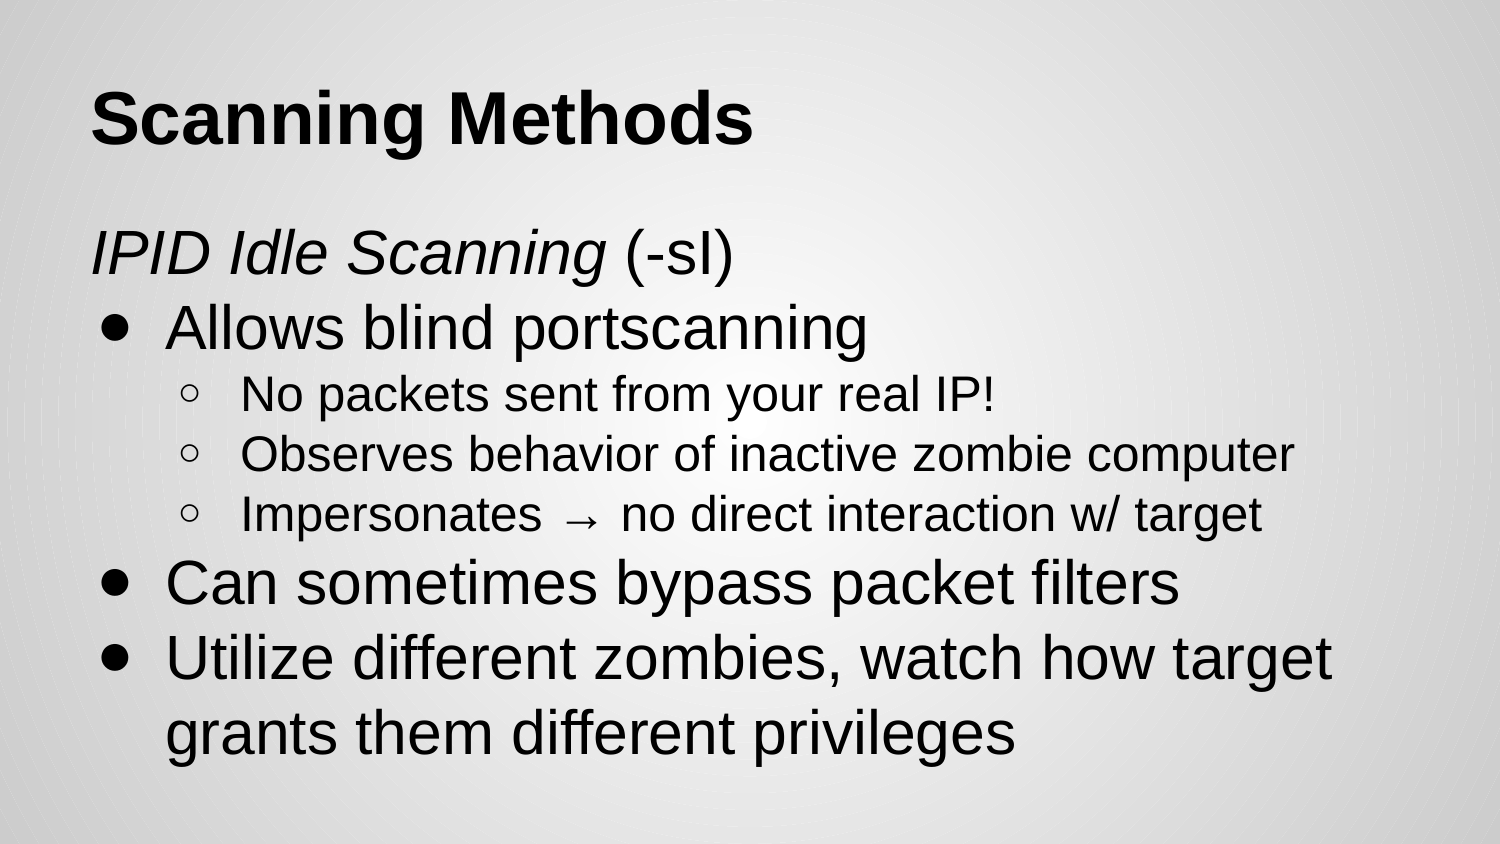

# Scanning Methods
IPID Idle Scanning (-sI)
Allows blind portscanning
No packets sent from your real IP!
Observes behavior of inactive zombie computer
Impersonates → no direct interaction w/ target
Can sometimes bypass packet filters
Utilize different zombies, watch how target grants them different privileges